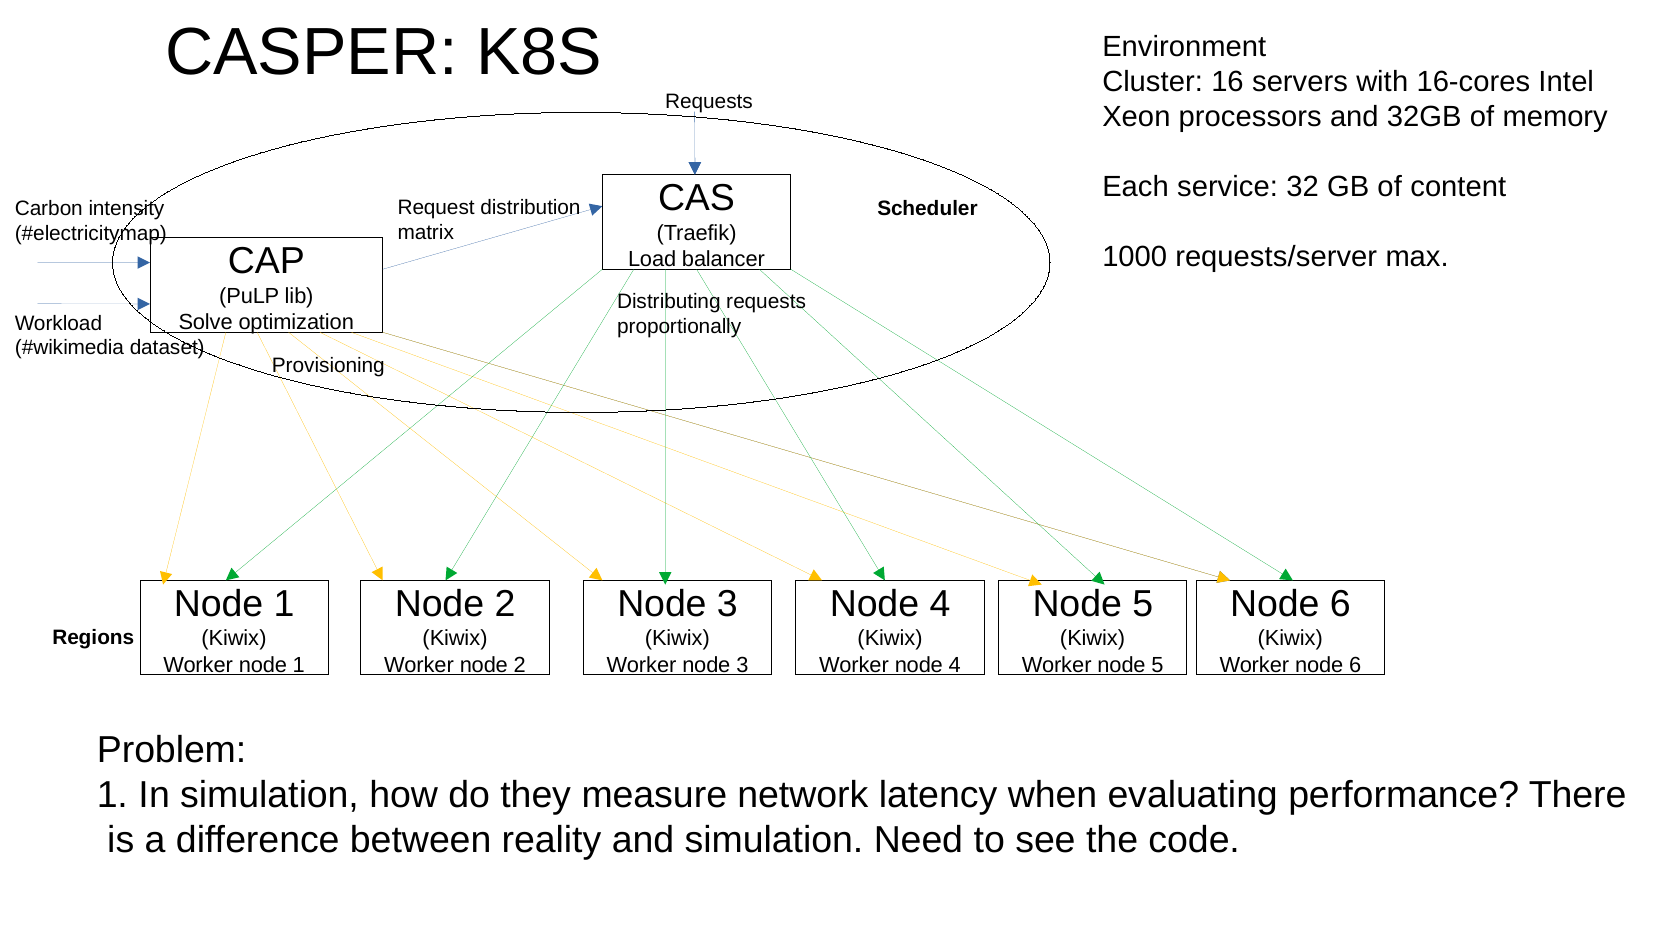

# CASPER: K8S
Environment
Cluster: 16 servers with 16-cores Intel Xeon processors and 32GB of memory
Each service: 32 GB of content
1000 requests/server max.
Requests

CAS
(Traefik)
Load balancer
Request distribution matrix
Carbon intensity
(#electricitymap)
Scheduler

CAP
(PuLP lib)
Solve optimization

Distributing requests proportionally
Workload
(#wikimedia dataset)

Provisioning
Node 1
(Kiwix)
Worker node 1
Node 2
(Kiwix)
Worker node 2
Node 3
(Kiwix)
Worker node 3
Node 4
(Kiwix)
Worker node 4
Node 5
(Kiwix)
Worker node 5
Node 6
(Kiwix)
Worker node 6
Regions
Problem:
1. In simulation, how do they measure network latency when evaluating performance? There
 is a difference between reality and simulation. Need to see the code.